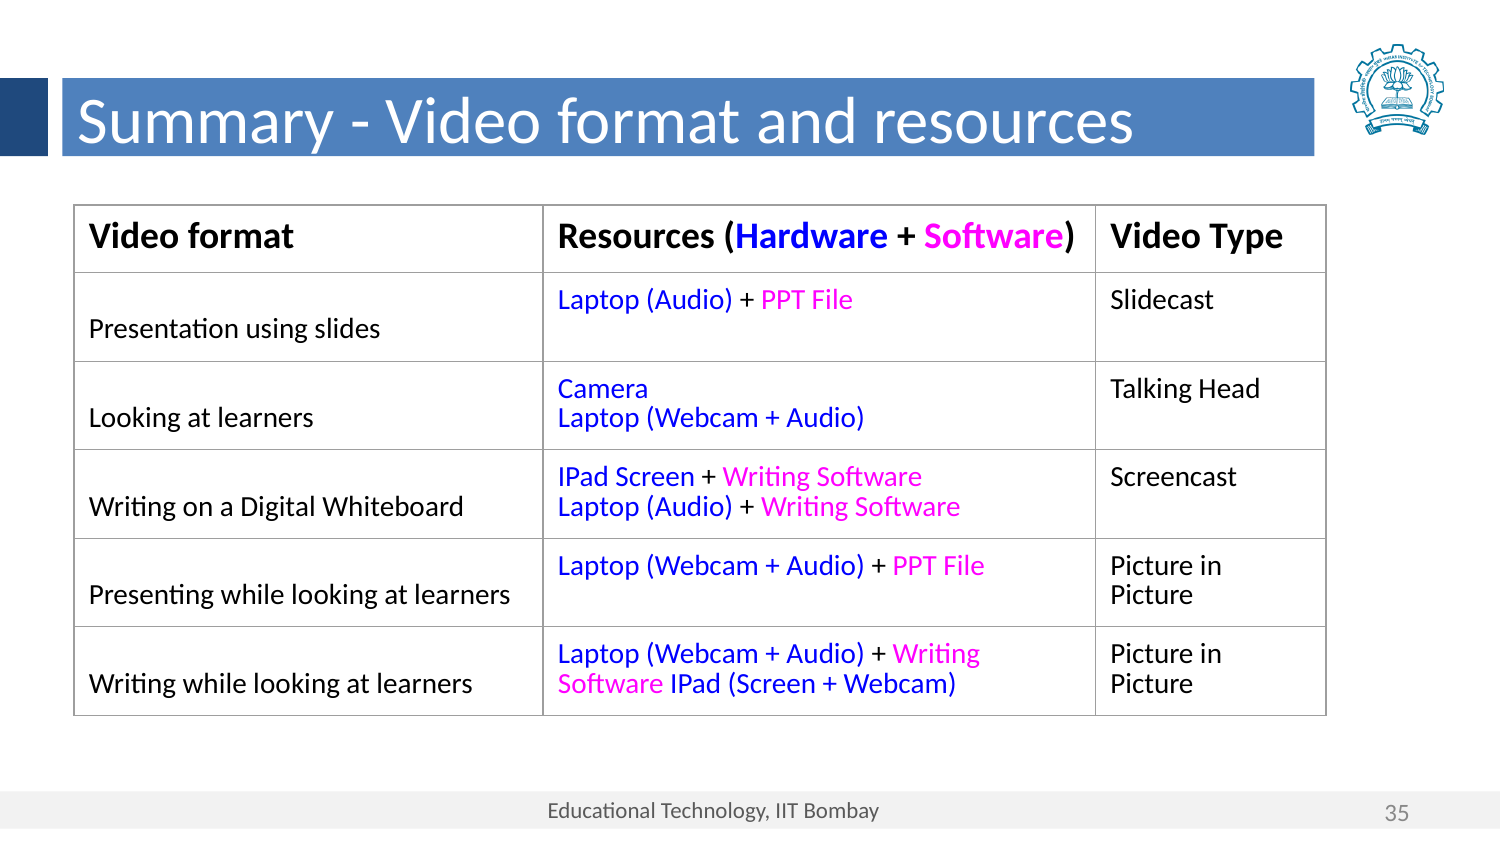

Summary - Video format and resources
| Video format | Resources (Hardware + Software) | Video Type |
| --- | --- | --- |
| Presentation using slides | Laptop (Audio) + PPT File | Slidecast |
| Looking at learners | Camera Laptop (Webcam + Audio) | Talking Head |
| Writing on a Digital Whiteboard | IPad Screen + Writing Software Laptop (Audio) + Writing Software | Screencast |
| Presenting while looking at learners | Laptop (Webcam + Audio) + PPT File | Picture in Picture |
| Writing while looking at learners | Laptop (Webcam + Audio) + Writing Software IPad (Screen + Webcam) | Picture in Picture |
35